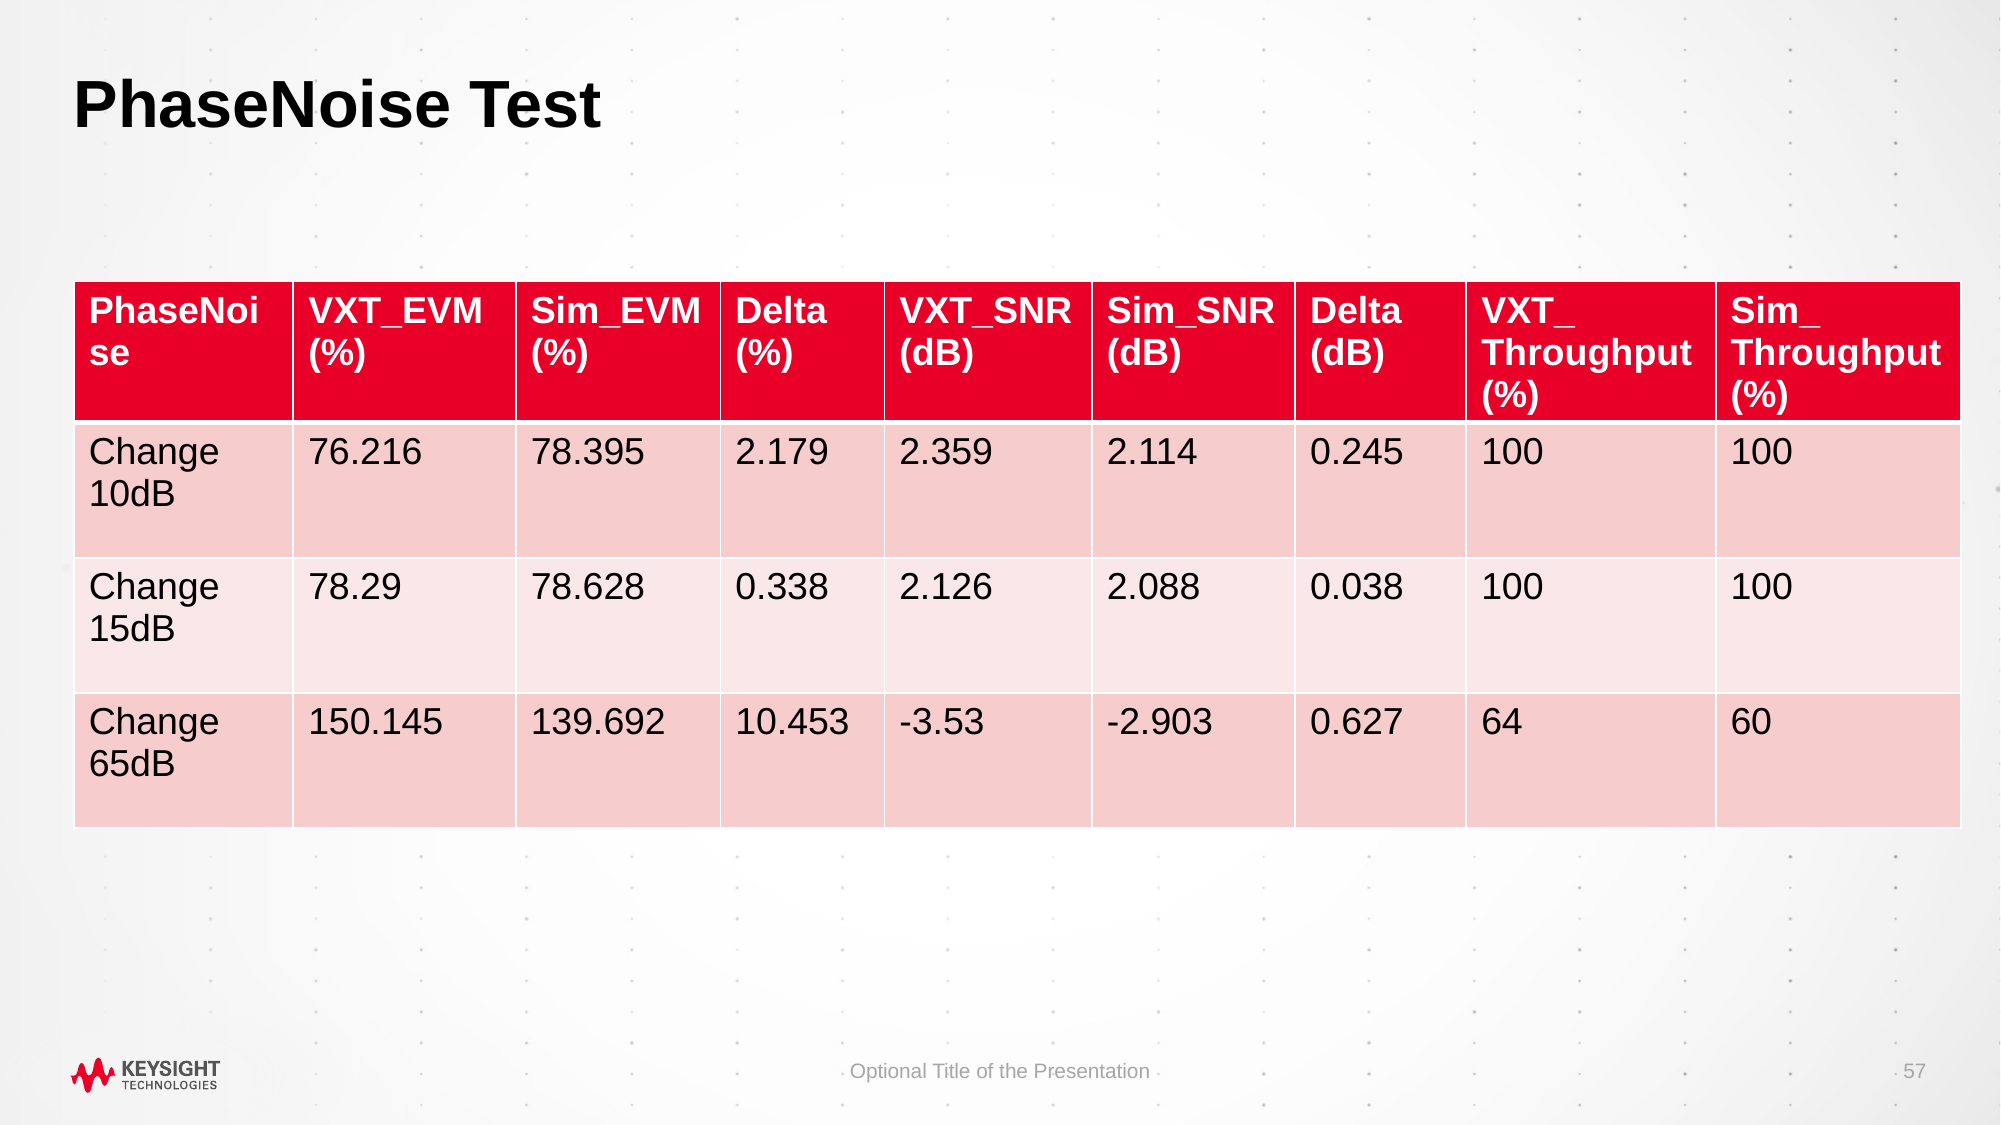

# PhaseNoise Test

| PhaseNoise | VXT\_EVM (%) | Sim\_EVM (%) | Delta (%) | VXT\_SNR (dB) | Sim\_SNR (dB) | Delta (dB) | VXT\_ Throughput (%) | Sim\_ Throughput (%) |
| --- | --- | --- | --- | --- | --- | --- | --- | --- |
| Change 10dB | 76.216 | 78.395 | 2.179 | 2.359 | 2.114 | 0.245 | 100 | 100 |
| Change 15dB | 78.29 | 78.628 | 0.338 | 2.126 | 2.088 | 0.038 | 100 | 100 |
| Change 65dB | 150.145 | 139.692 | 10.453 | -3.53 | -2.903 | 0.627 | 64 | 60 |
Optional Title of the Presentation